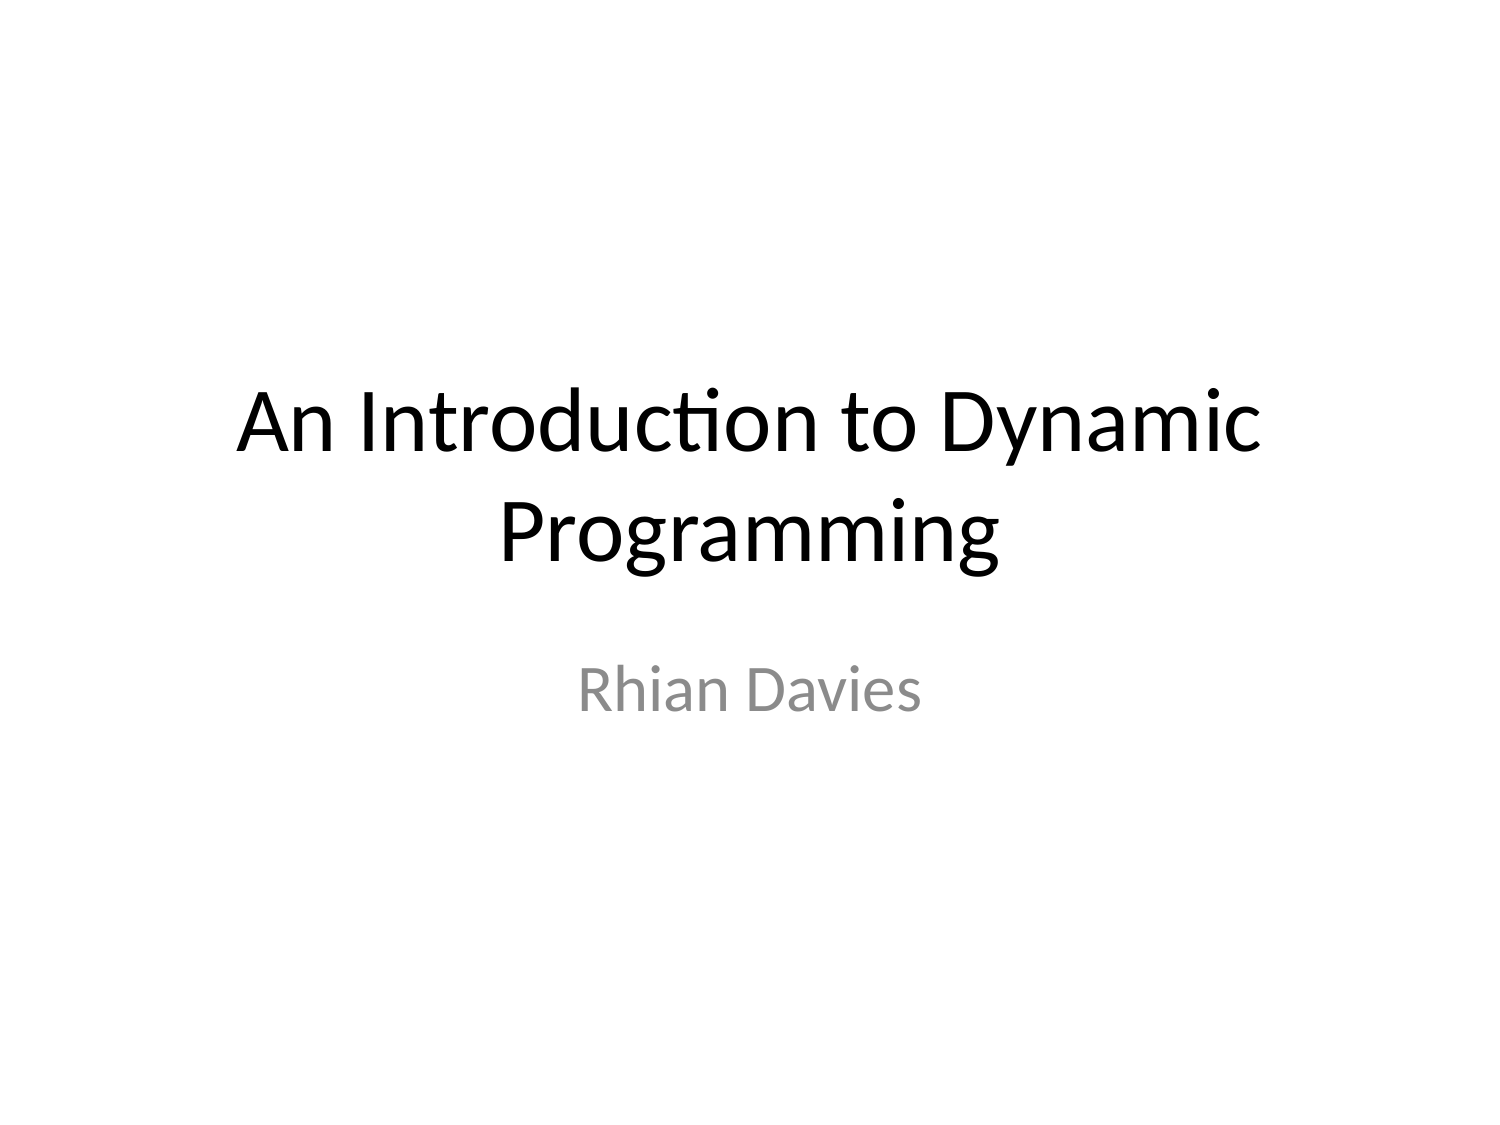

# An Introduction to Dynamic Programming
Rhian Davies